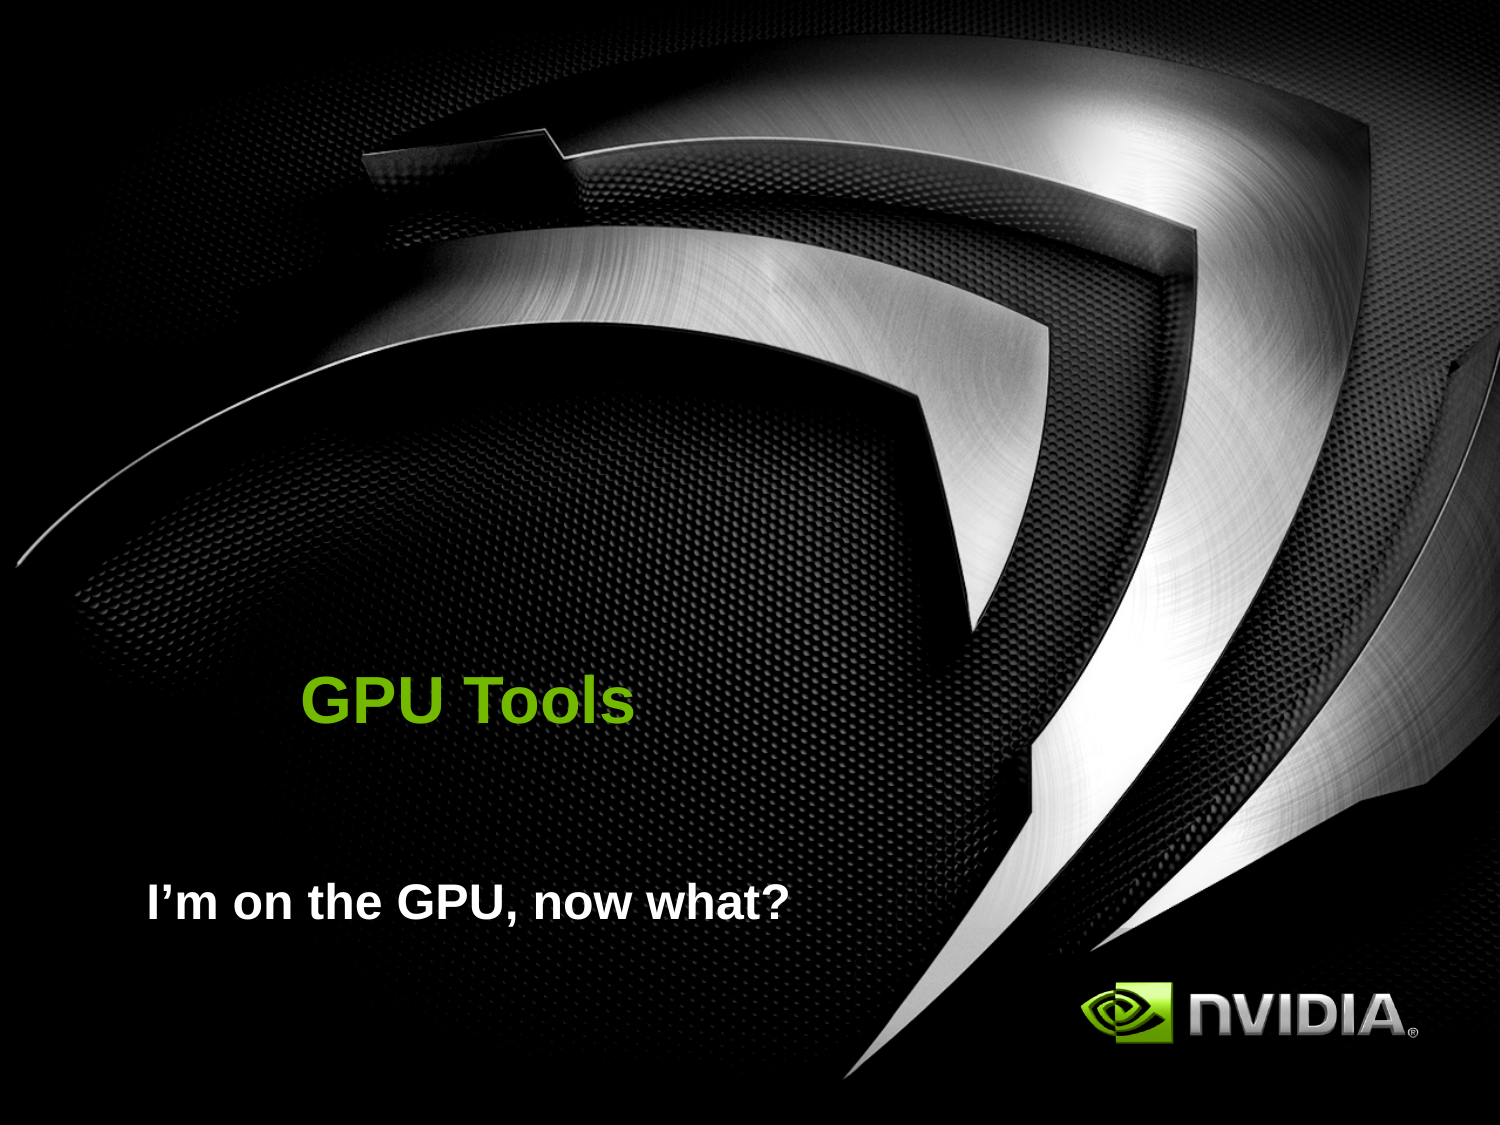

# GPU Tools
I’m on the GPU, now what?